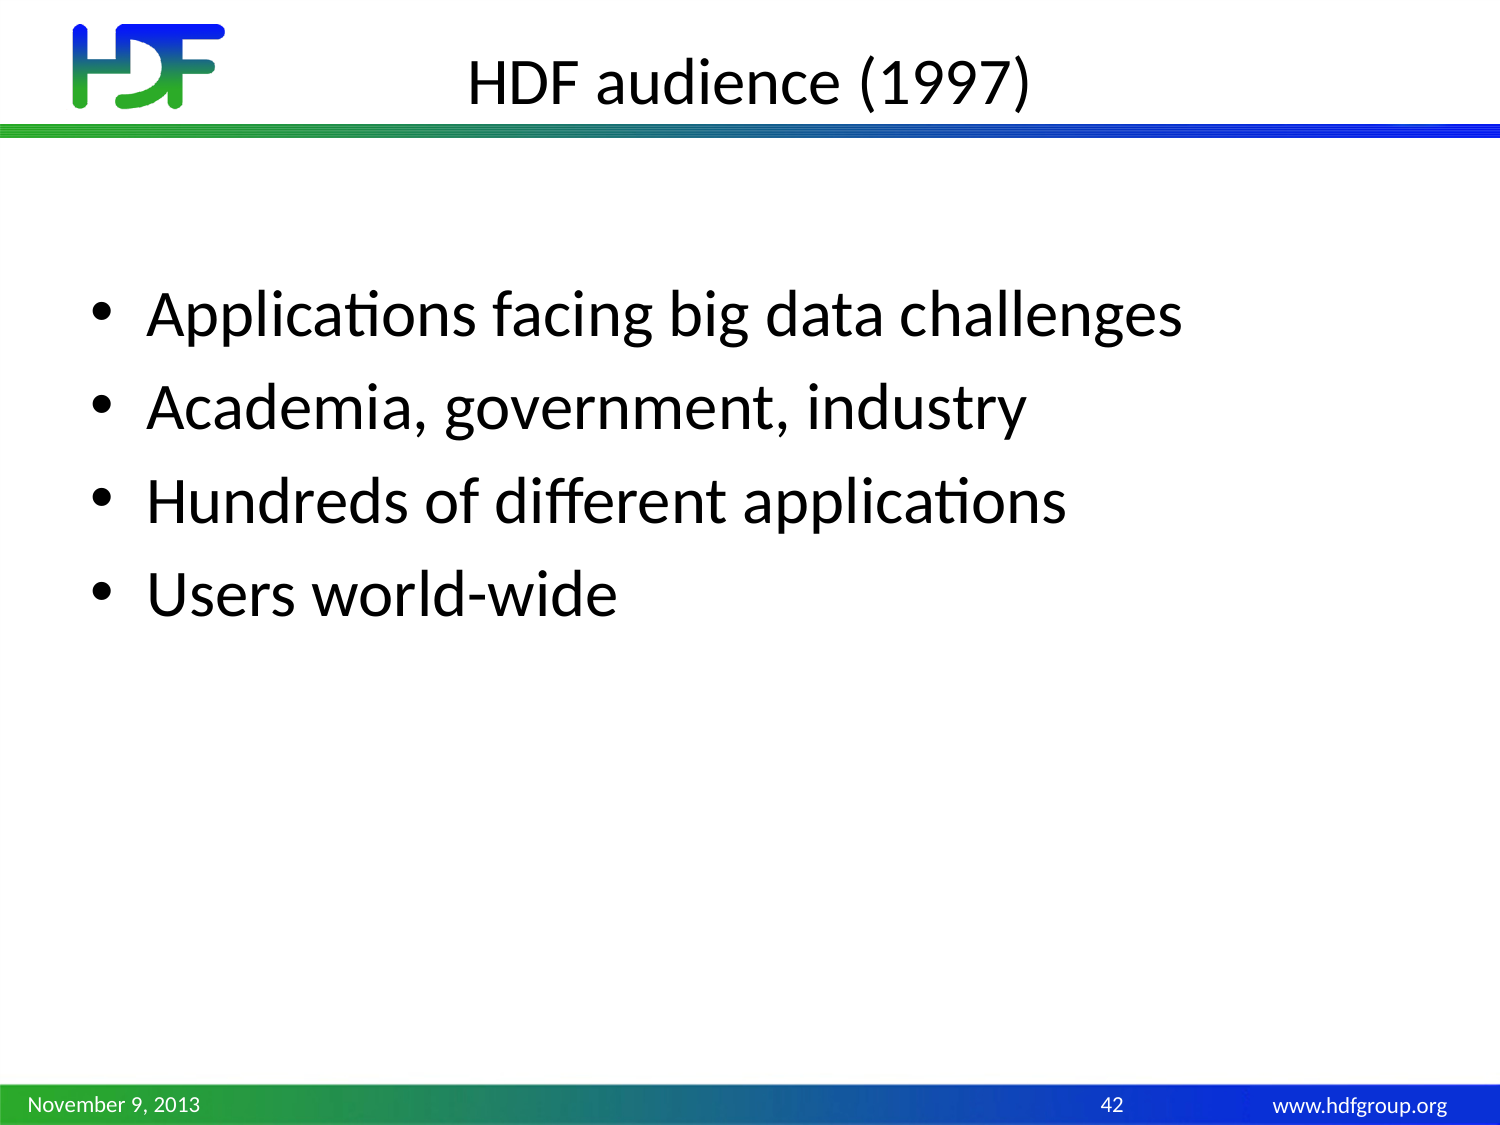

# HDF audience (1997)
Applications facing big data challenges
Academia, government, industry
Hundreds of different applications
Users world-wide

November 9, 2013
42